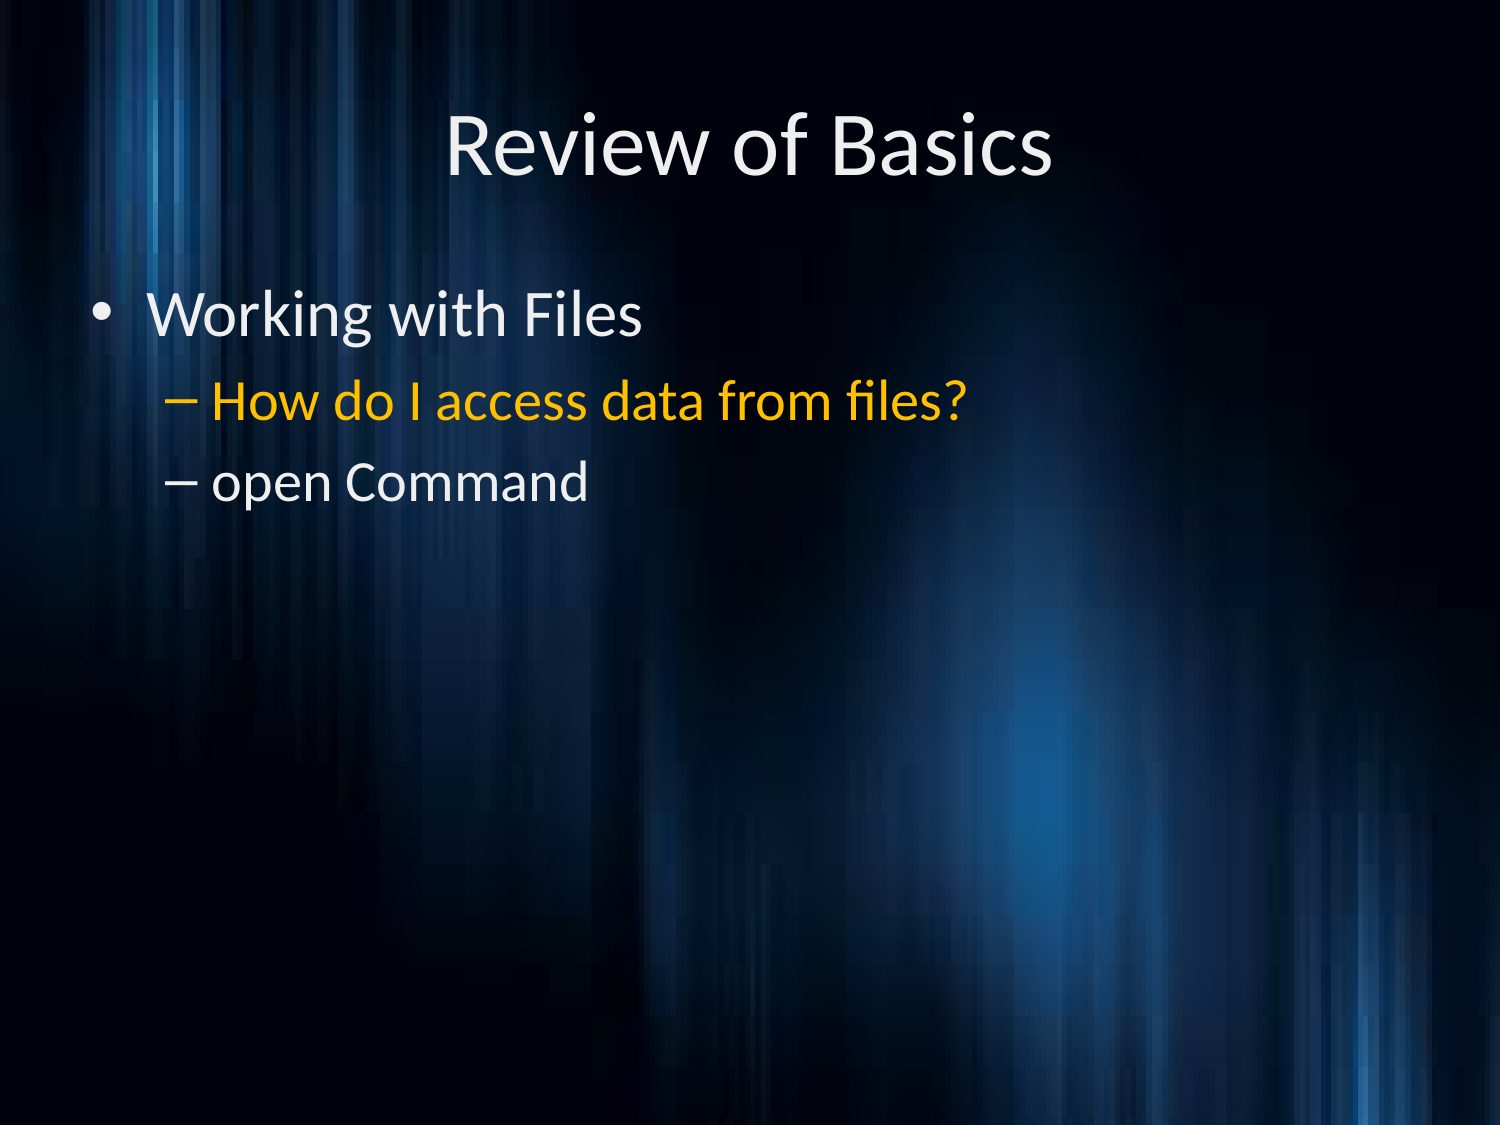

# Review of Basics
Working with Files
How do I access data from files?
open Command